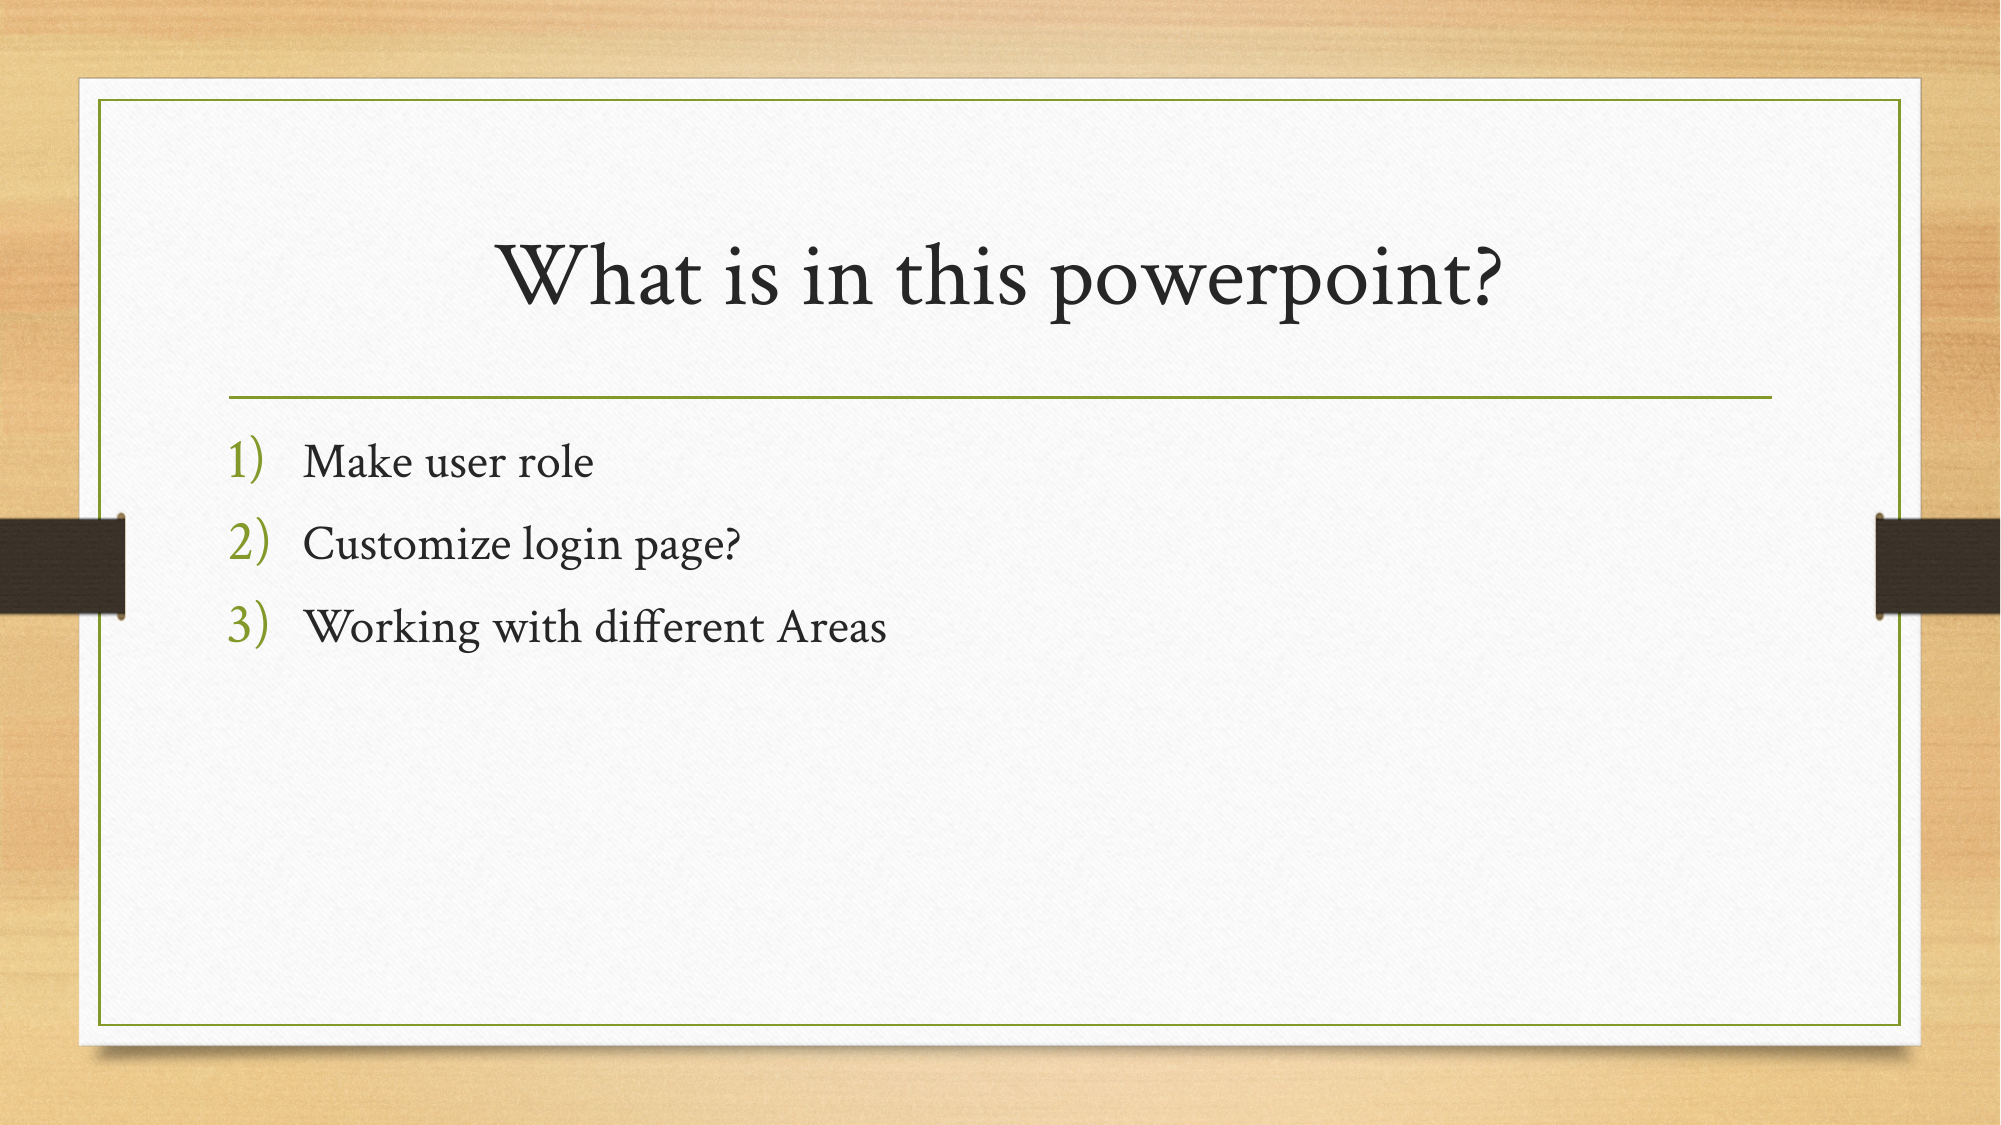

# What is in this powerpoint?
Make user role
Customize login page?
Working with different Areas